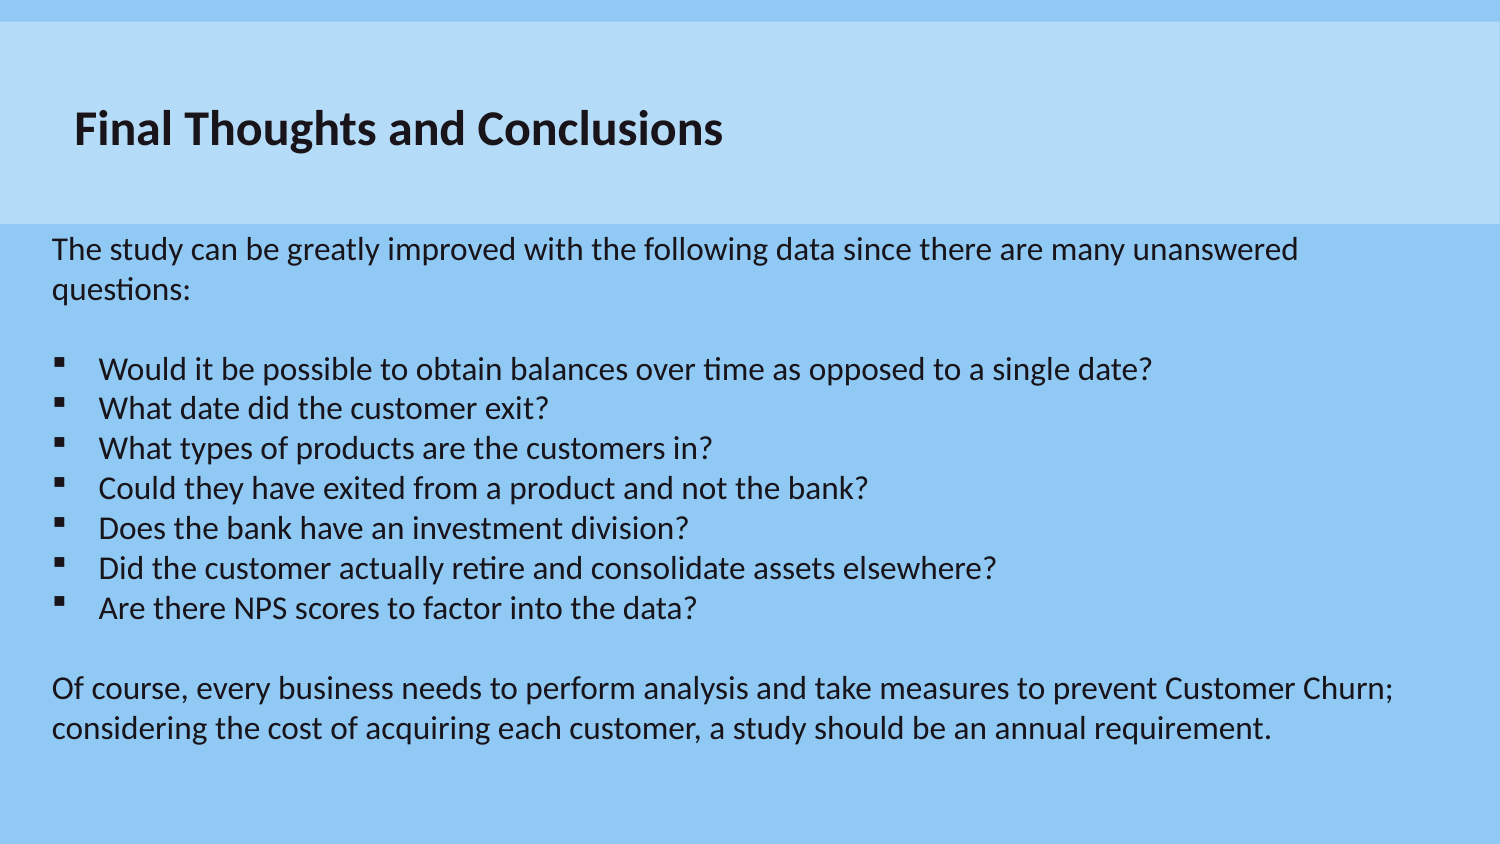

Final Thoughts and Conclusions
The study can be greatly improved with the following data since there are many unanswered questions:

Would it be possible to obtain balances over time as opposed to a single date?
What date did the customer exit?
What types of products are the customers in?
Could they have exited from a product and not the bank?
Does the bank have an investment division?
Did the customer actually retire and consolidate assets elsewhere?
Are there NPS scores to factor into the data?

Of course, every business needs to perform analysis and take measures to prevent Customer Churn; considering the cost of acquiring each customer, a study should be an annual requirement.